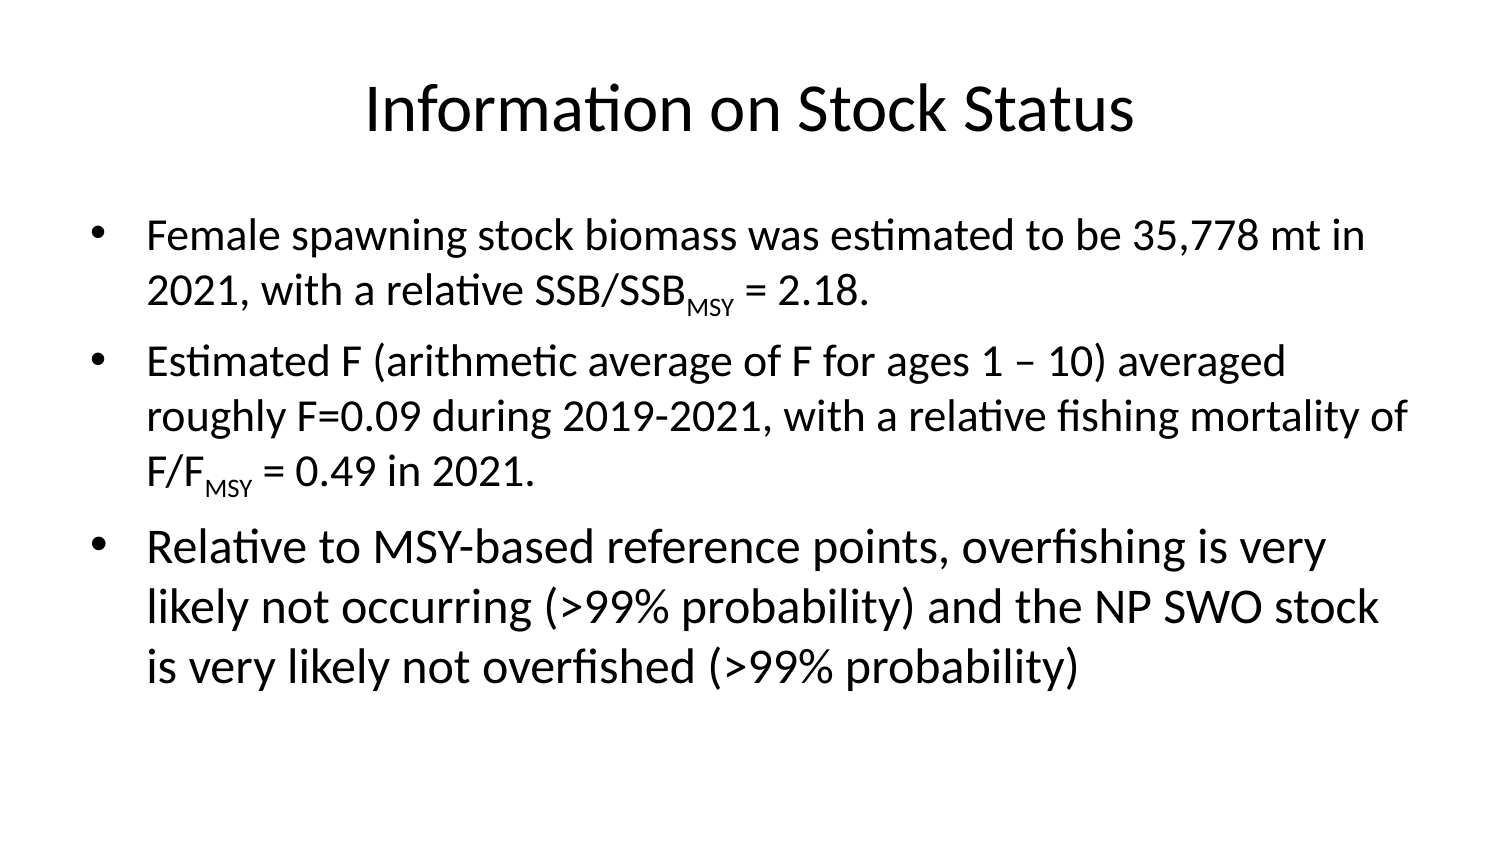

# Information on Stock Status
Female spawning stock biomass was estimated to be 35,778 mt in 2021, with a relative SSB/SSBMSY = 2.18.
Estimated F (arithmetic average of F for ages 1 – 10) averaged roughly F=0.09 during 2019-2021, with a relative fishing mortality of F/FMSY = 0.49 in 2021.
Relative to MSY-based reference points, overfishing is very likely not occurring (>99% probability) and the NP SWO stock is very likely not overfished (>99% probability)